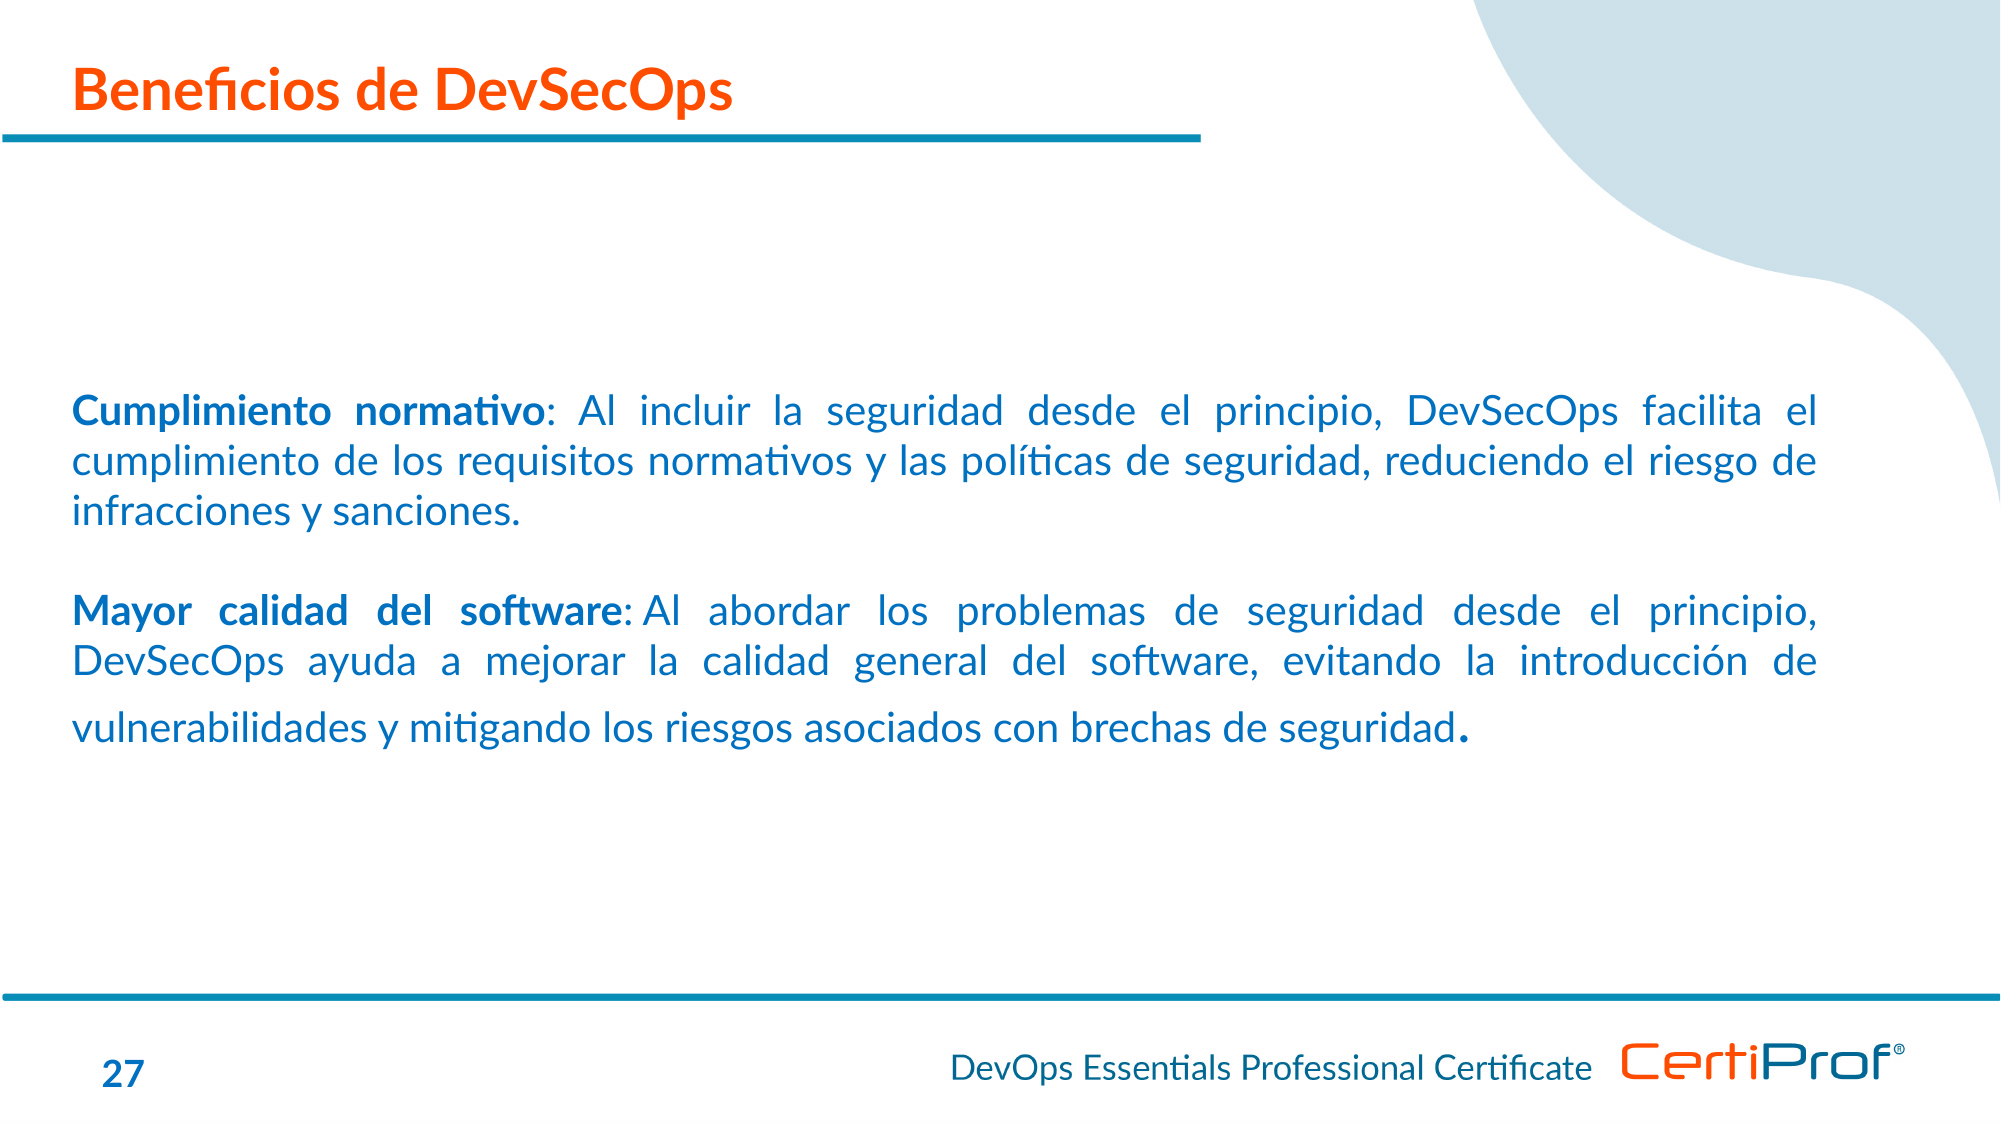

Beneficios de DevSecOps

Cumplimiento normativo: Al incluir la seguridad desde el principio, DevSecOps facilita el cumplimiento de los requisitos normativos y las políticas de seguridad, reduciendo el riesgo de infracciones y sanciones.

Mayor calidad del software: Al abordar los problemas de seguridad desde el principio, DevSecOps ayuda a mejorar la calidad general del software, evitando la introducción de vulnerabilidades y mitigando los riesgos asociados con brechas de seguridad.